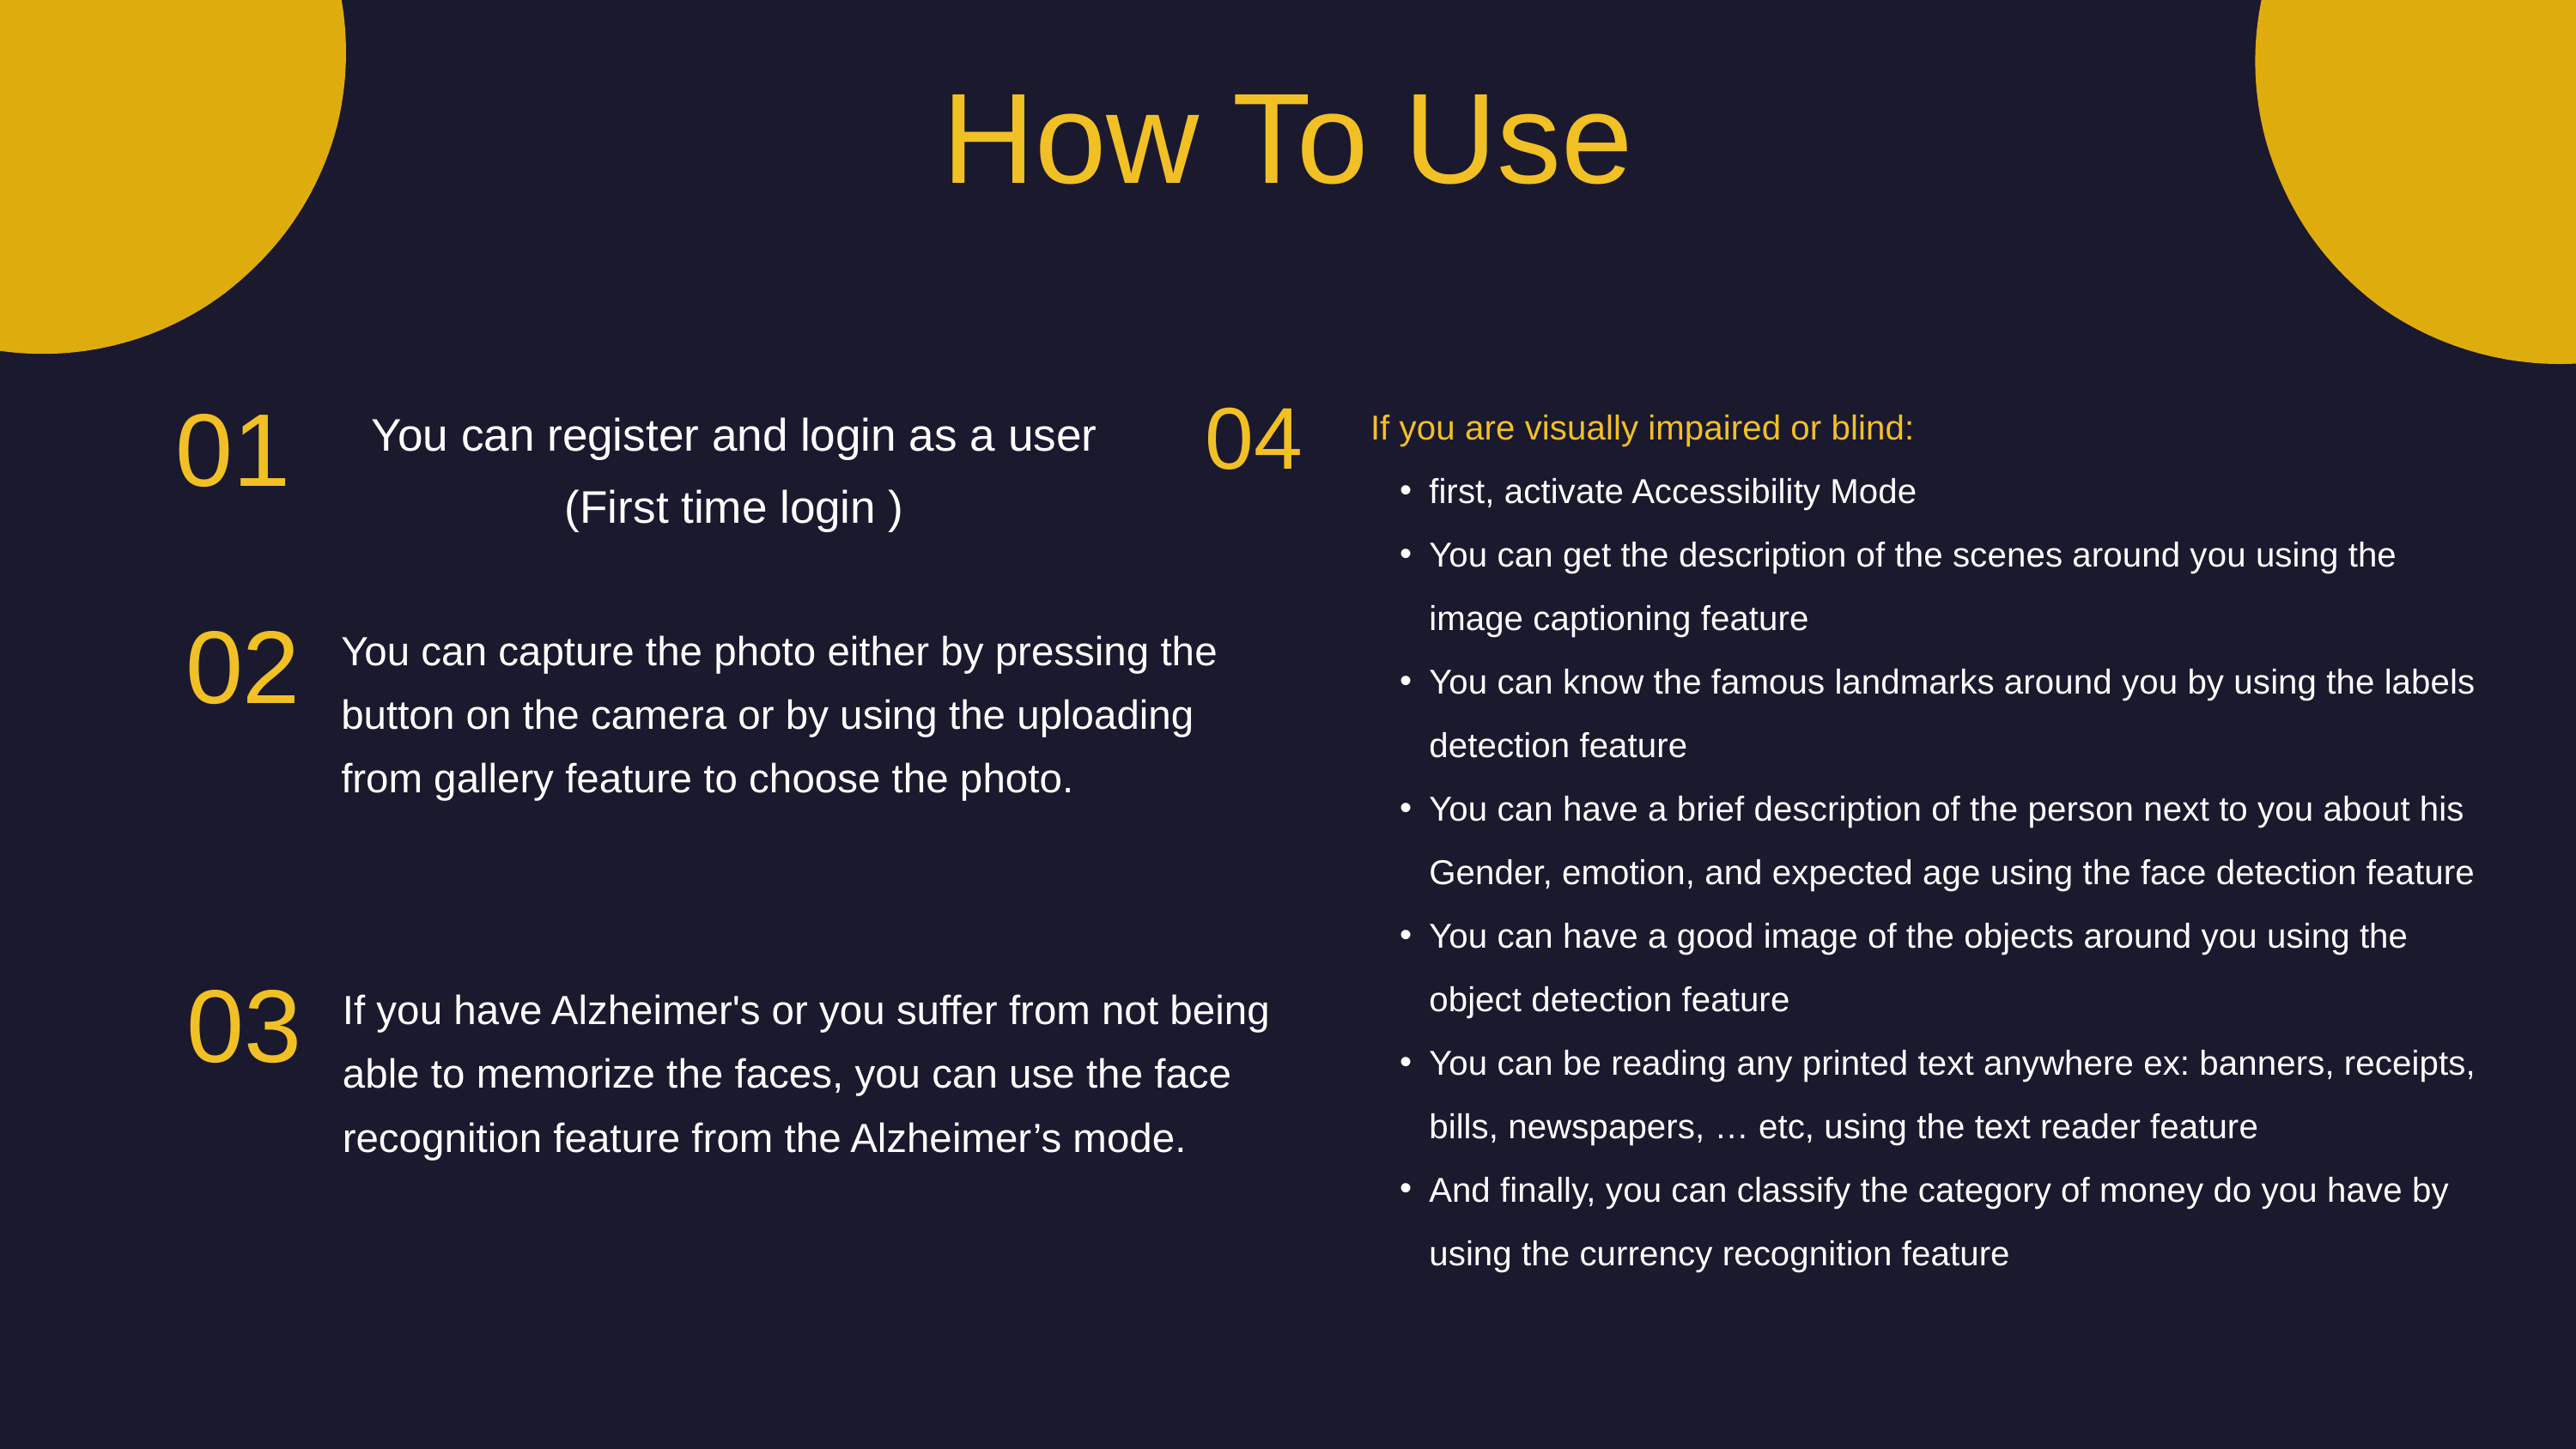

How To Use
01
You can register and login as a user (First time login )
04
If you are visually impaired or blind:
first, activate Accessibility Mode
You can get the description of the scenes around you using the image captioning feature
You can know the famous landmarks around you by using the labels detection feature
You can have a brief description of the person next to you about his Gender, emotion, and expected age using the face detection feature
You can have a good image of the objects around you using the object detection feature
You can be reading any printed text anywhere ex: banners, receipts, bills, newspapers, … etc, using the text reader feature
And finally, you can classify the category of money do you have by using the currency recognition feature

02
You can capture the photo either by pressing the button on the camera or by using the uploading from gallery feature to choose the photo.
03
If you have Alzheimer's or you suffer from not being able to memorize the faces, you can use the face recognition feature from the Alzheimer’s mode.